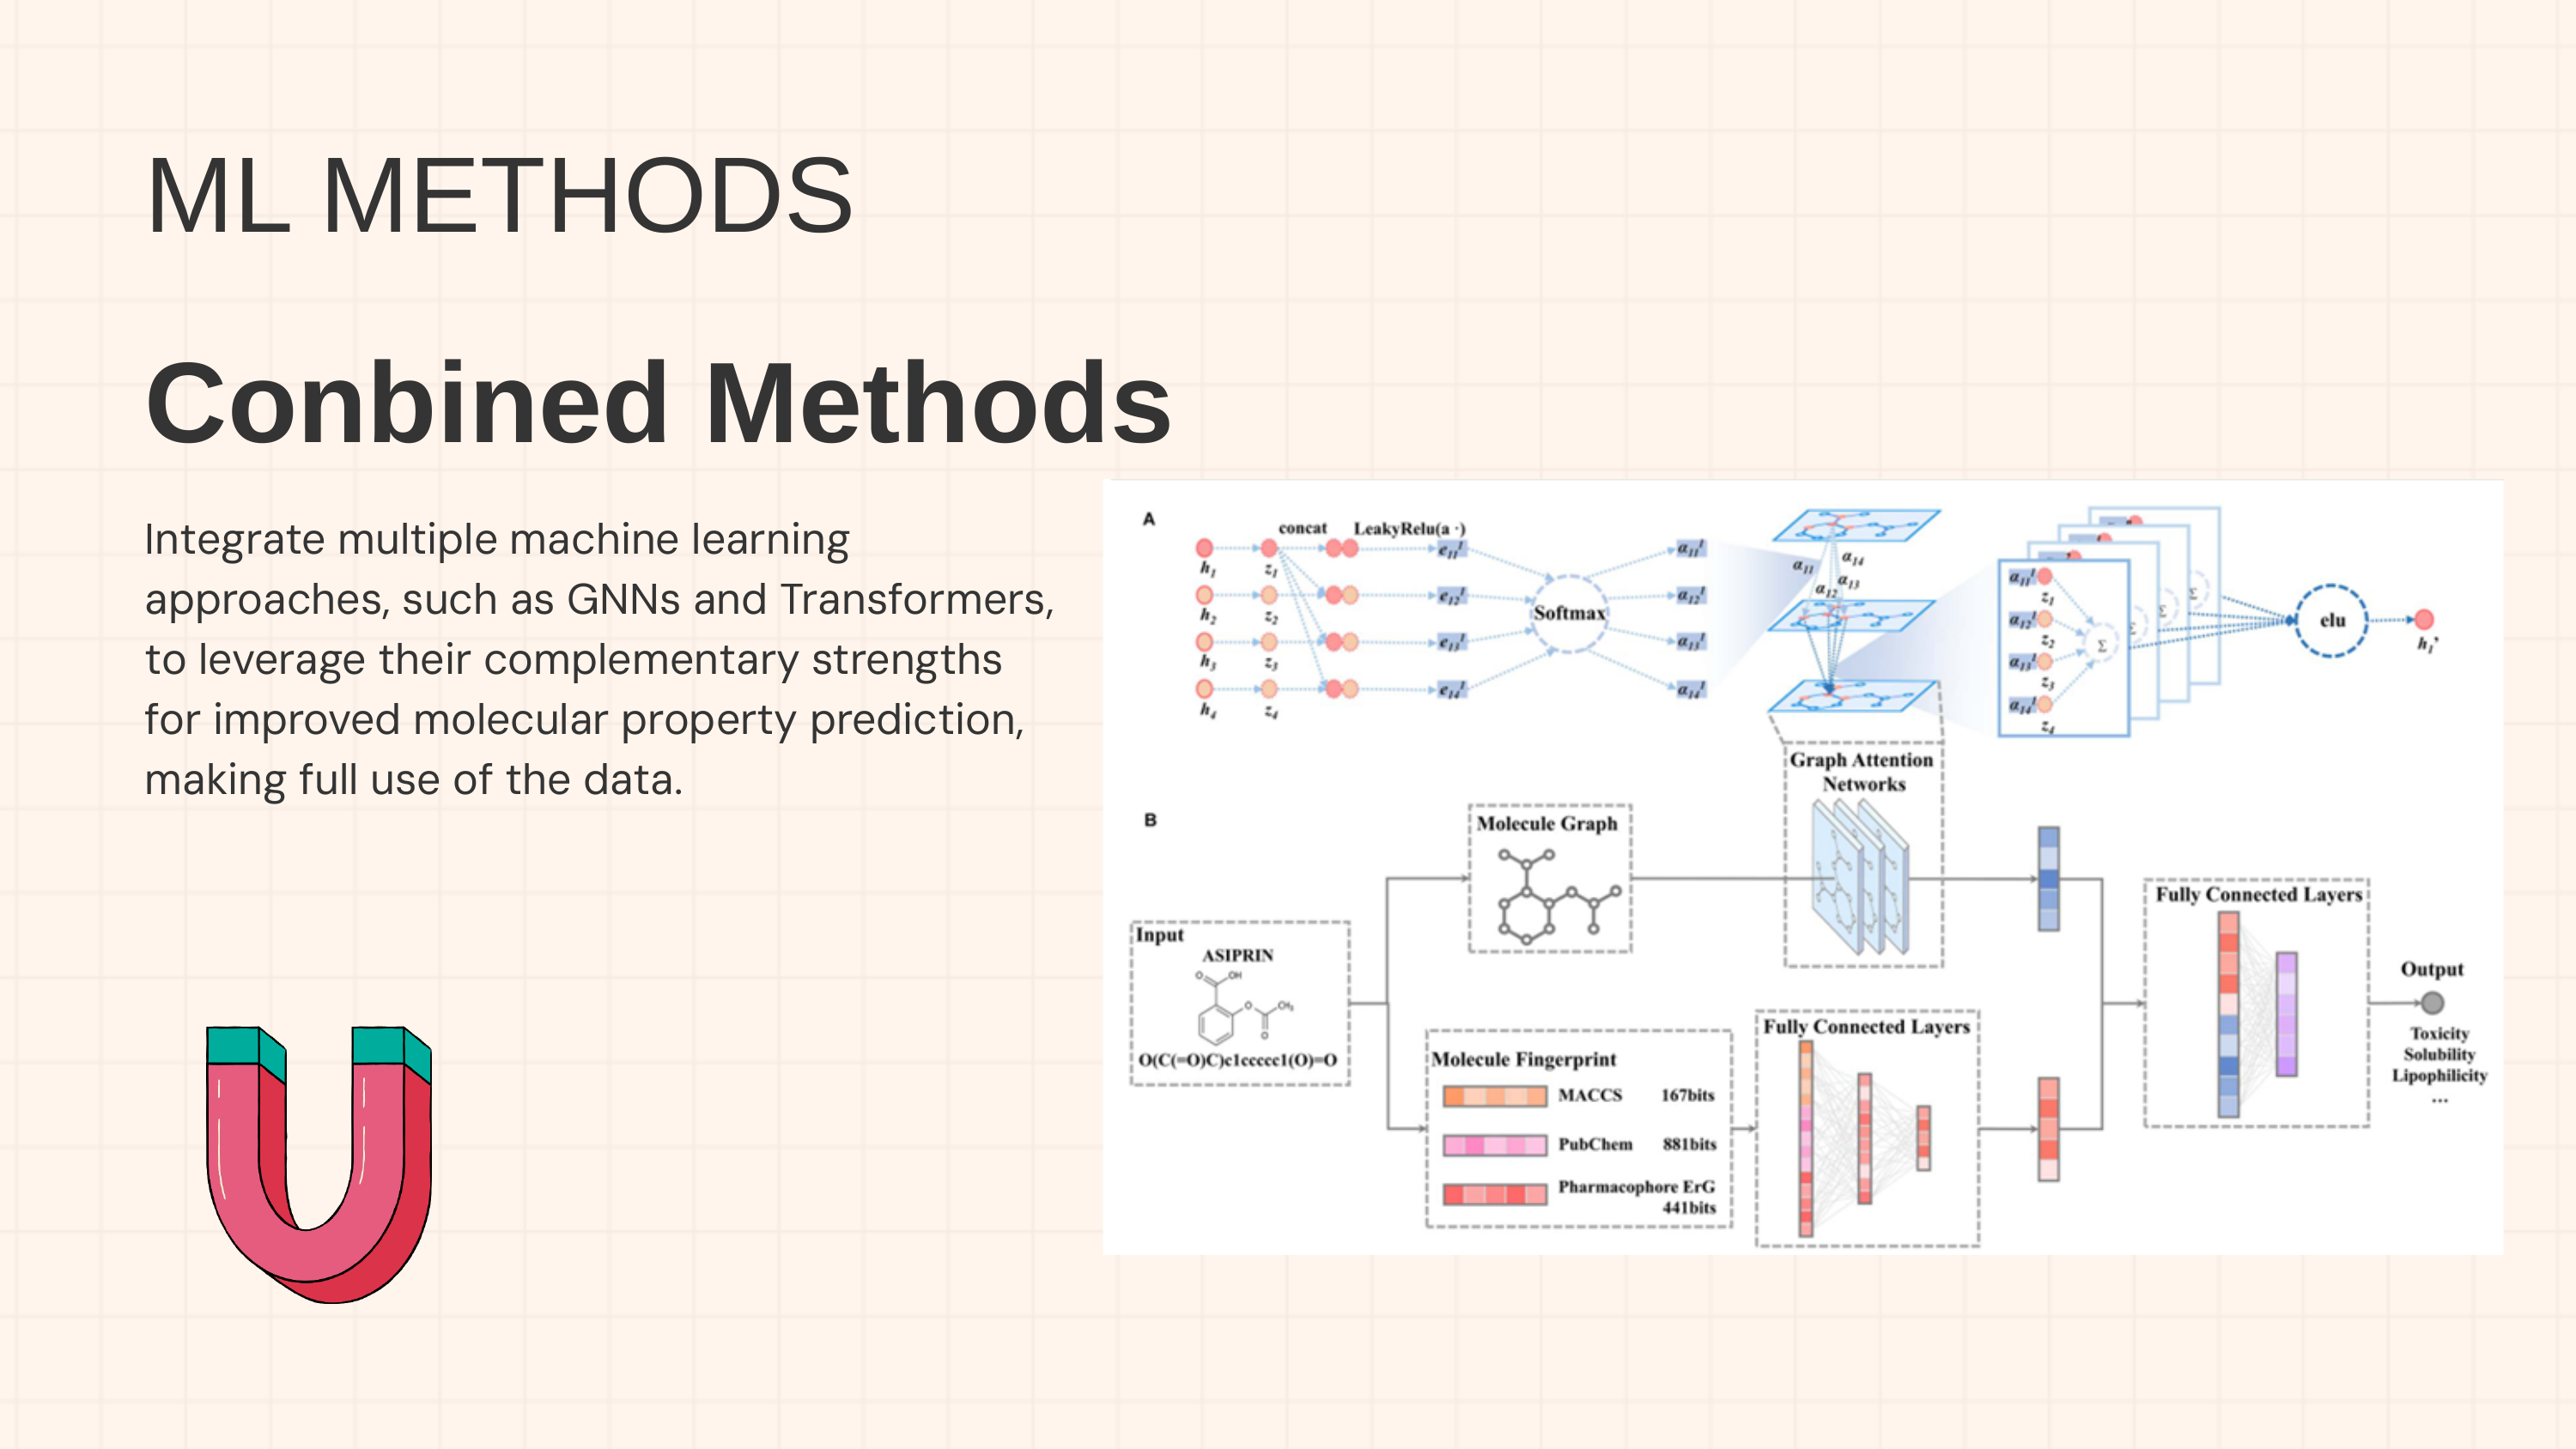

ML METHODS
Conbined Methods

Integrate multiple machine learning approaches, such as GNNs and Transformers, to leverage their complementary strengths for improved molecular property prediction, making full use of the data.